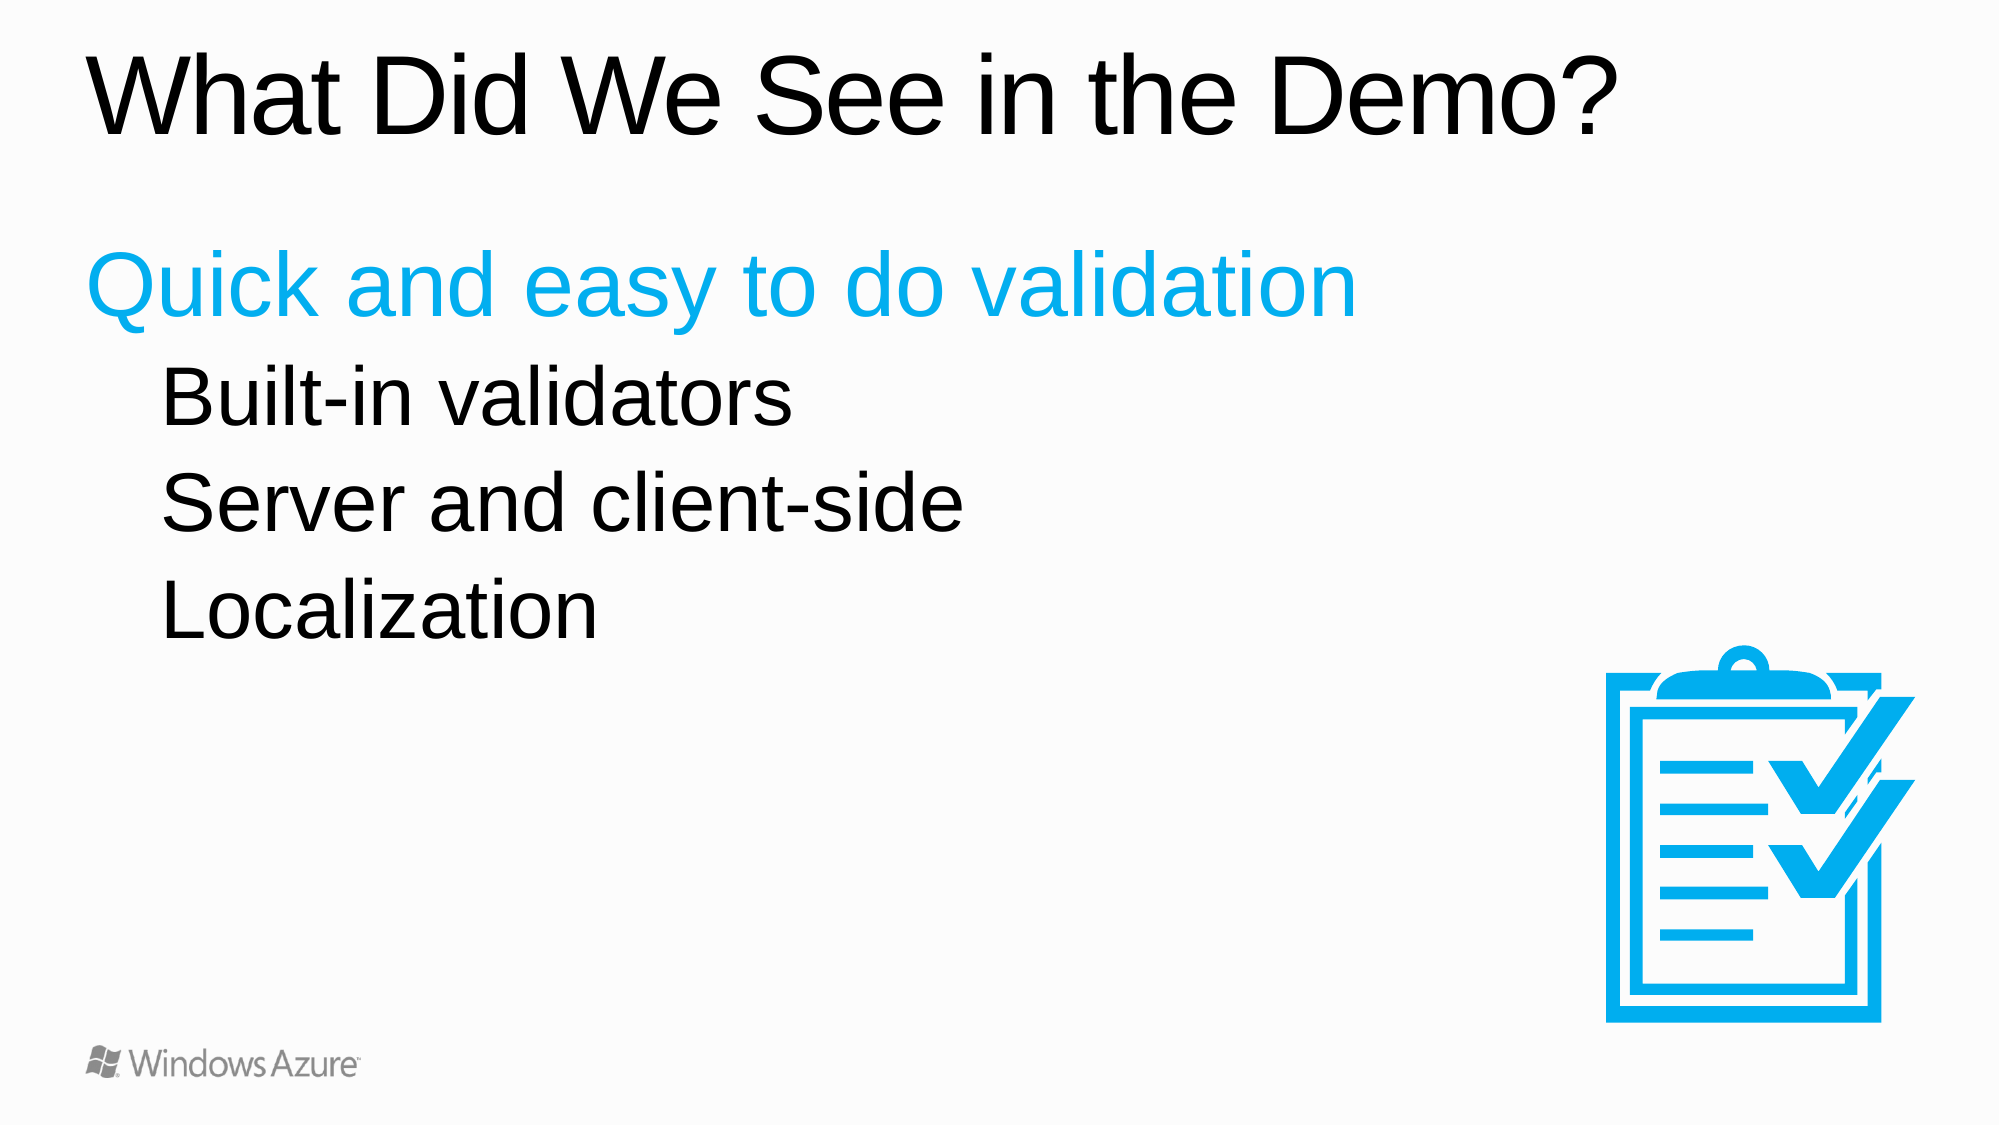

# What Did We See in the Demo?
Quick and easy to do validation
Built-in validators
Server and client-side
Localization